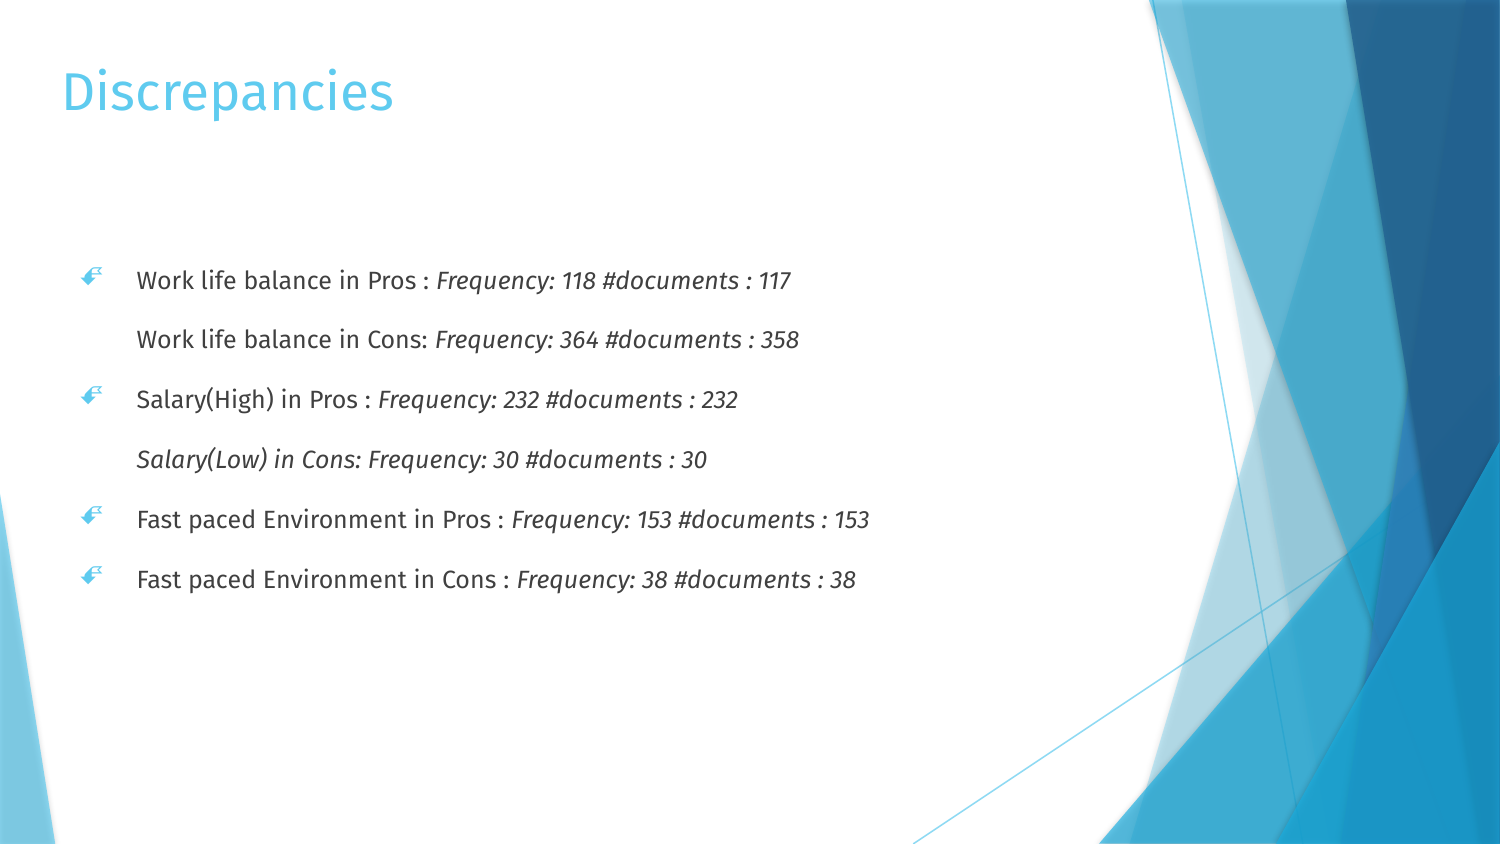

# Discrepancies

Work life balance in Pros : Frequency: 118 #documents : 117
Work life balance in Cons: Frequency: 364 #documents : 358
Salary(High) in Pros : Frequency: 232 #documents : 232
Salary(Low) in Cons: Frequency: 30 #documents : 30
Fast paced Environment in Pros : Frequency: 153 #documents : 153
Fast paced Environment in Cons : Frequency: 38 #documents : 38